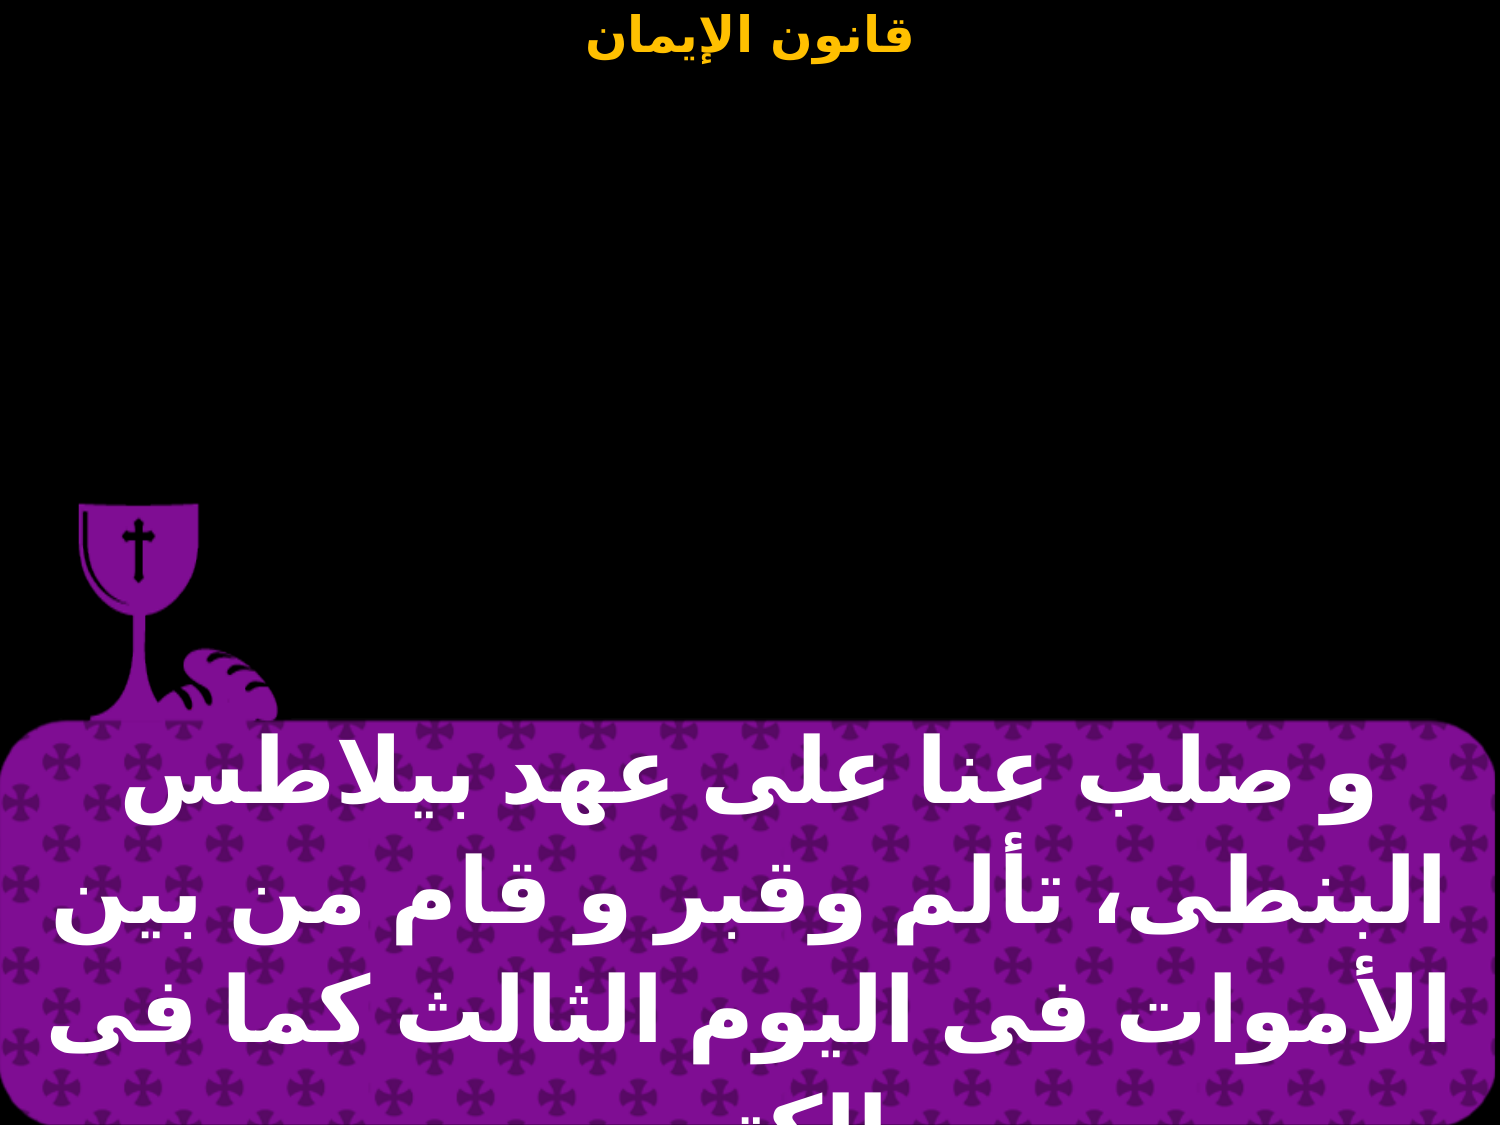

| و صلب عنا على عهد بيلاطس البنطى، تألم وقبر و قام من بين الأموات فى اليوم الثالث كما فى الكتب |
| --- |